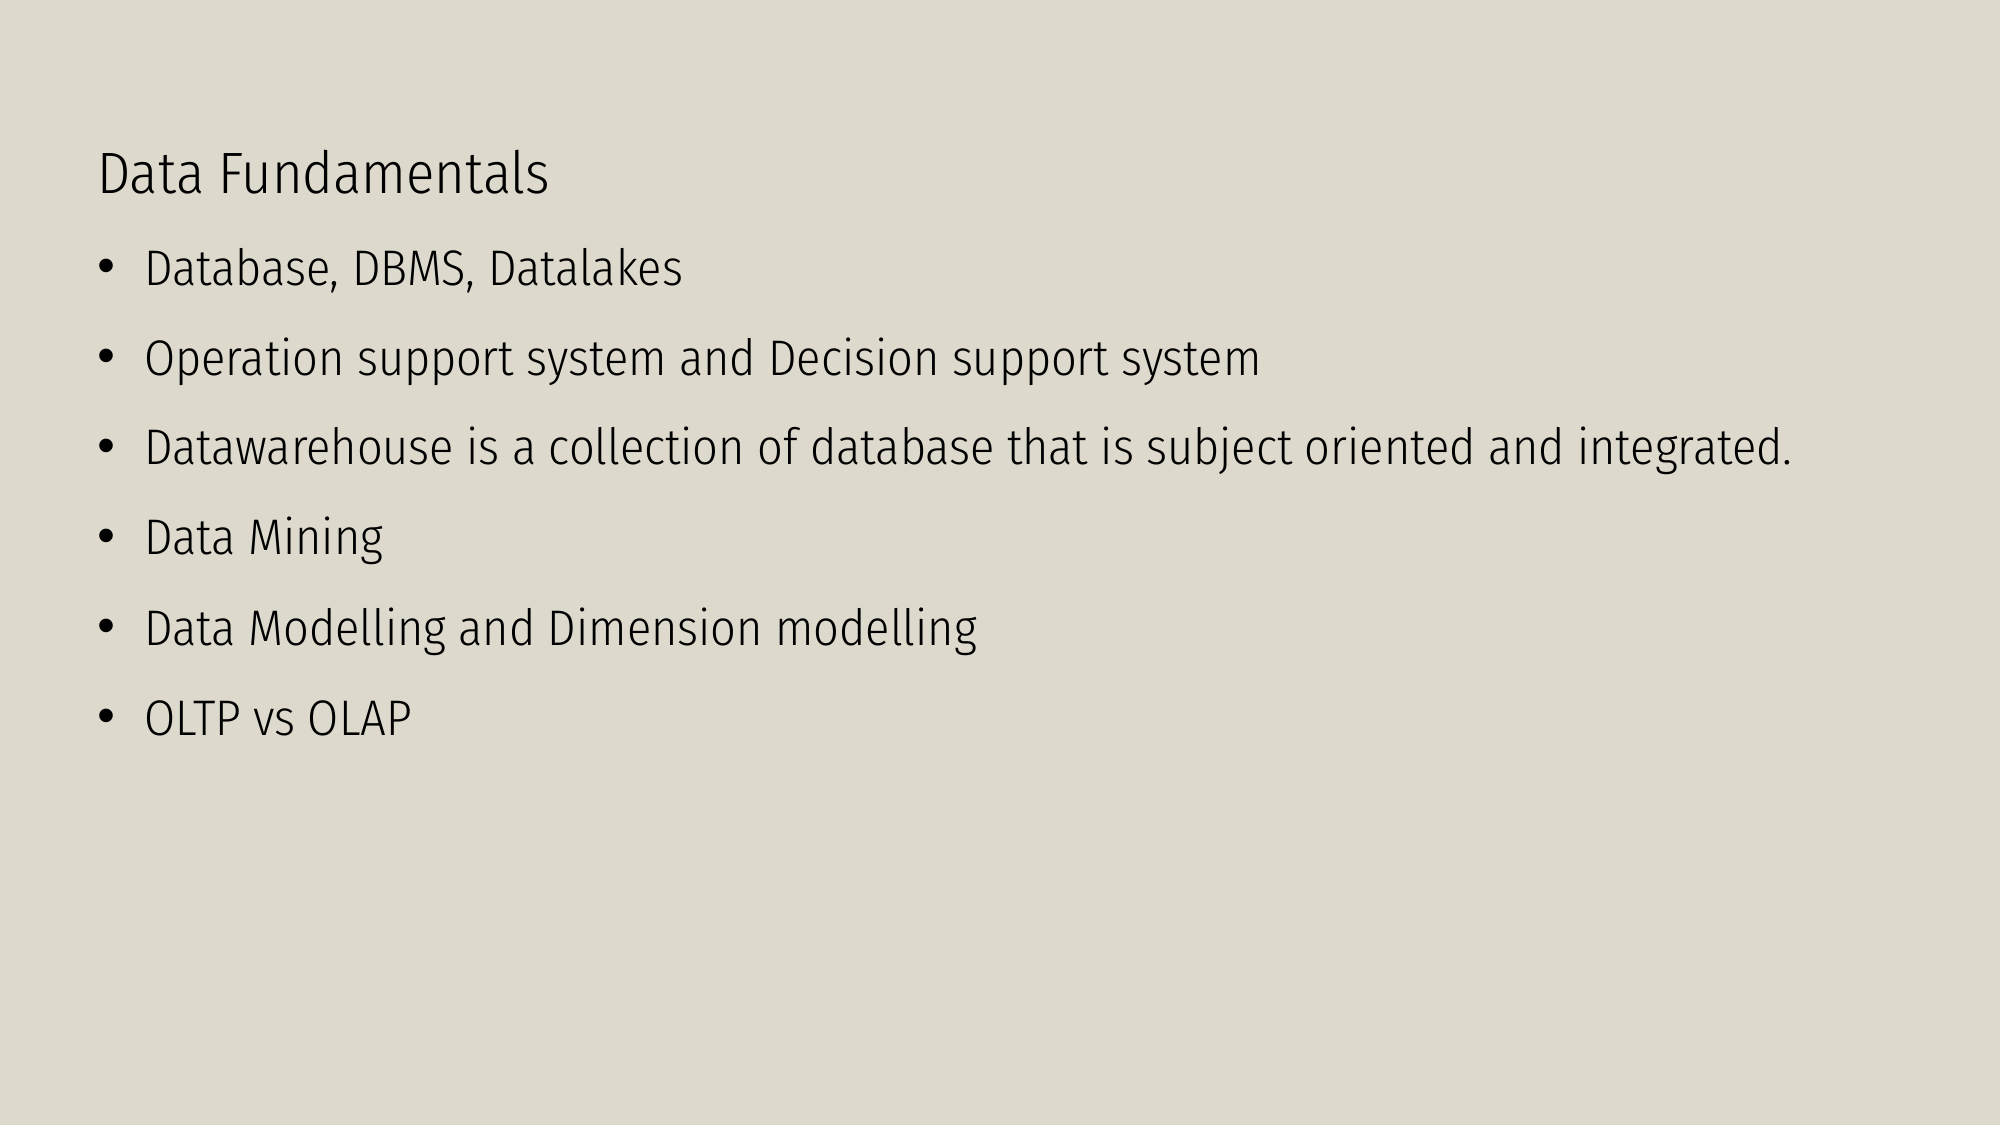

Data Fundamentals
Database, DBMS, Datalakes
Operation support system and Decision support system
Datawarehouse is a collection of database that is subject oriented and integrated.
Data Mining
Data Modelling and Dimension modelling
OLTP vs OLAP